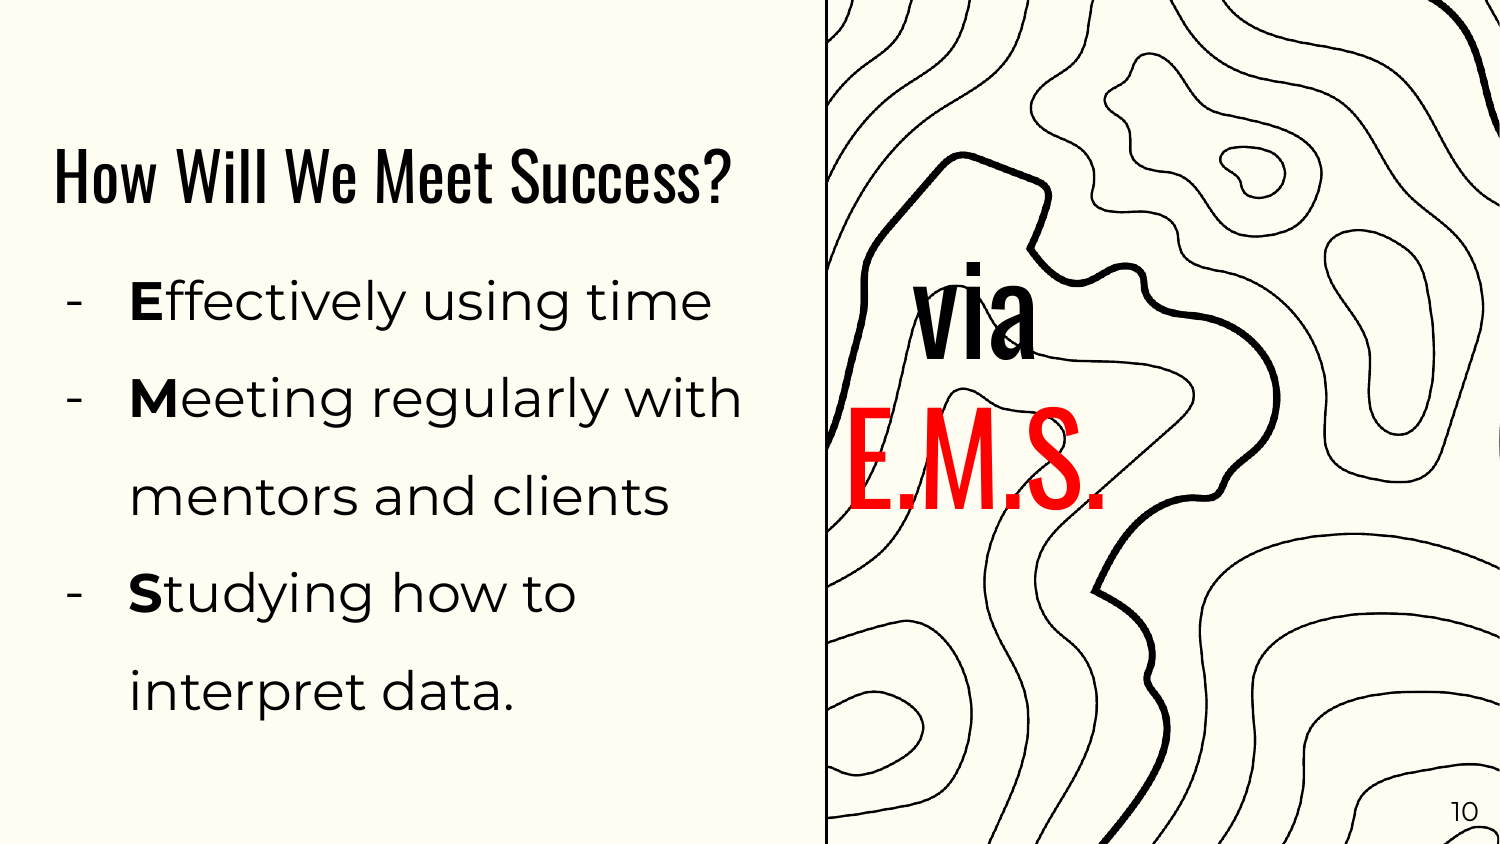

How Will We Meet Success?
Effectively using time
Meeting regularly with mentors and clients
Studying how to interpret data.
via E.M.S.
10